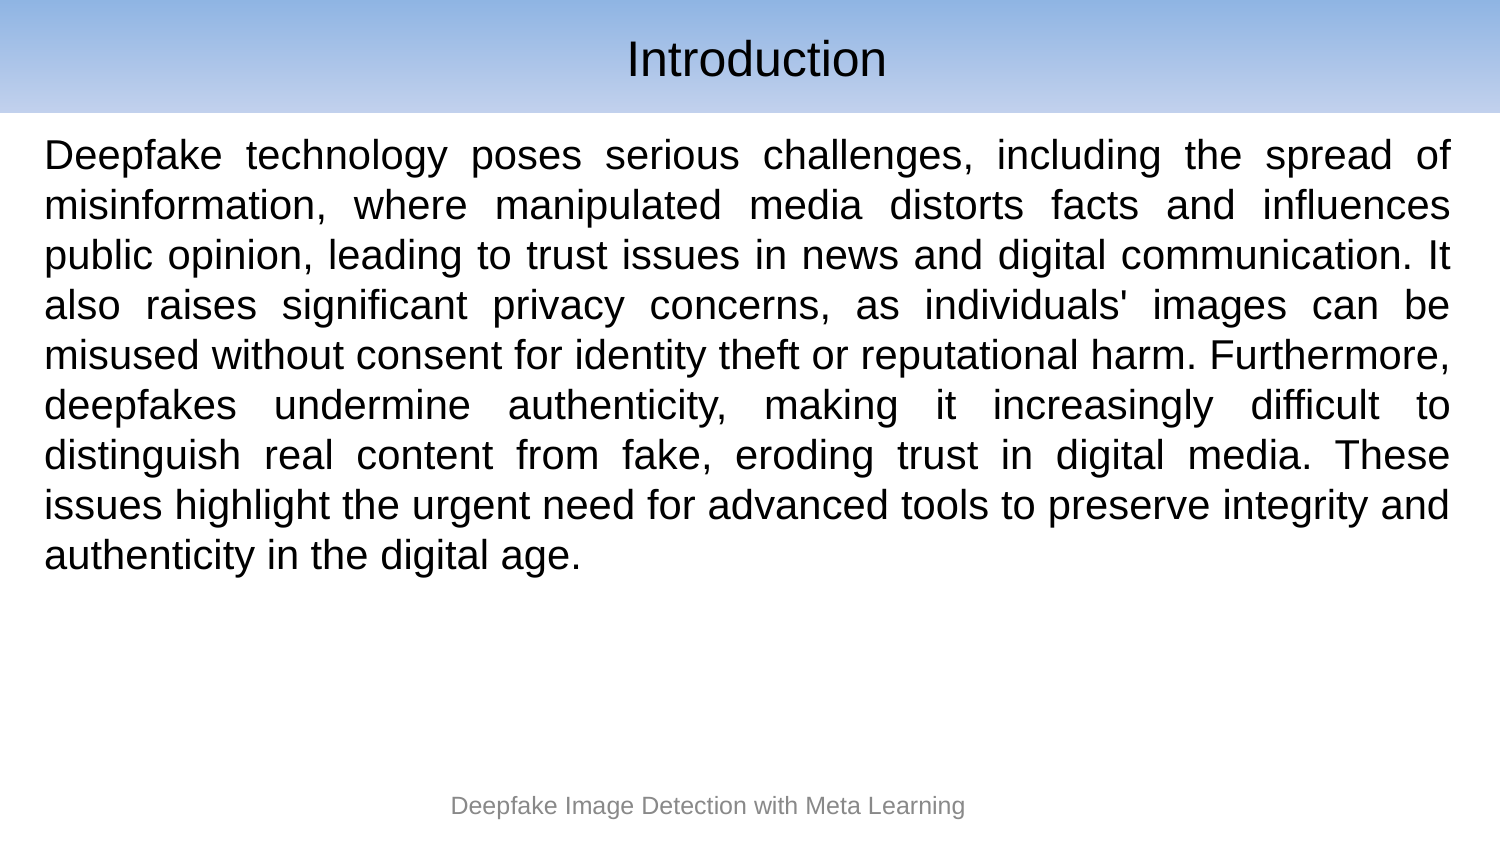

# Introduction
Deepfake technology poses serious challenges, including the spread of misinformation, where manipulated media distorts facts and influences public opinion, leading to trust issues in news and digital communication. It also raises significant privacy concerns, as individuals' images can be misused without consent for identity theft or reputational harm. Furthermore, deepfakes undermine authenticity, making it increasingly difficult to distinguish real content from fake, eroding trust in digital media. These issues highlight the urgent need for advanced tools to preserve integrity and authenticity in the digital age.

Deepfake Image Detection with Meta Learning